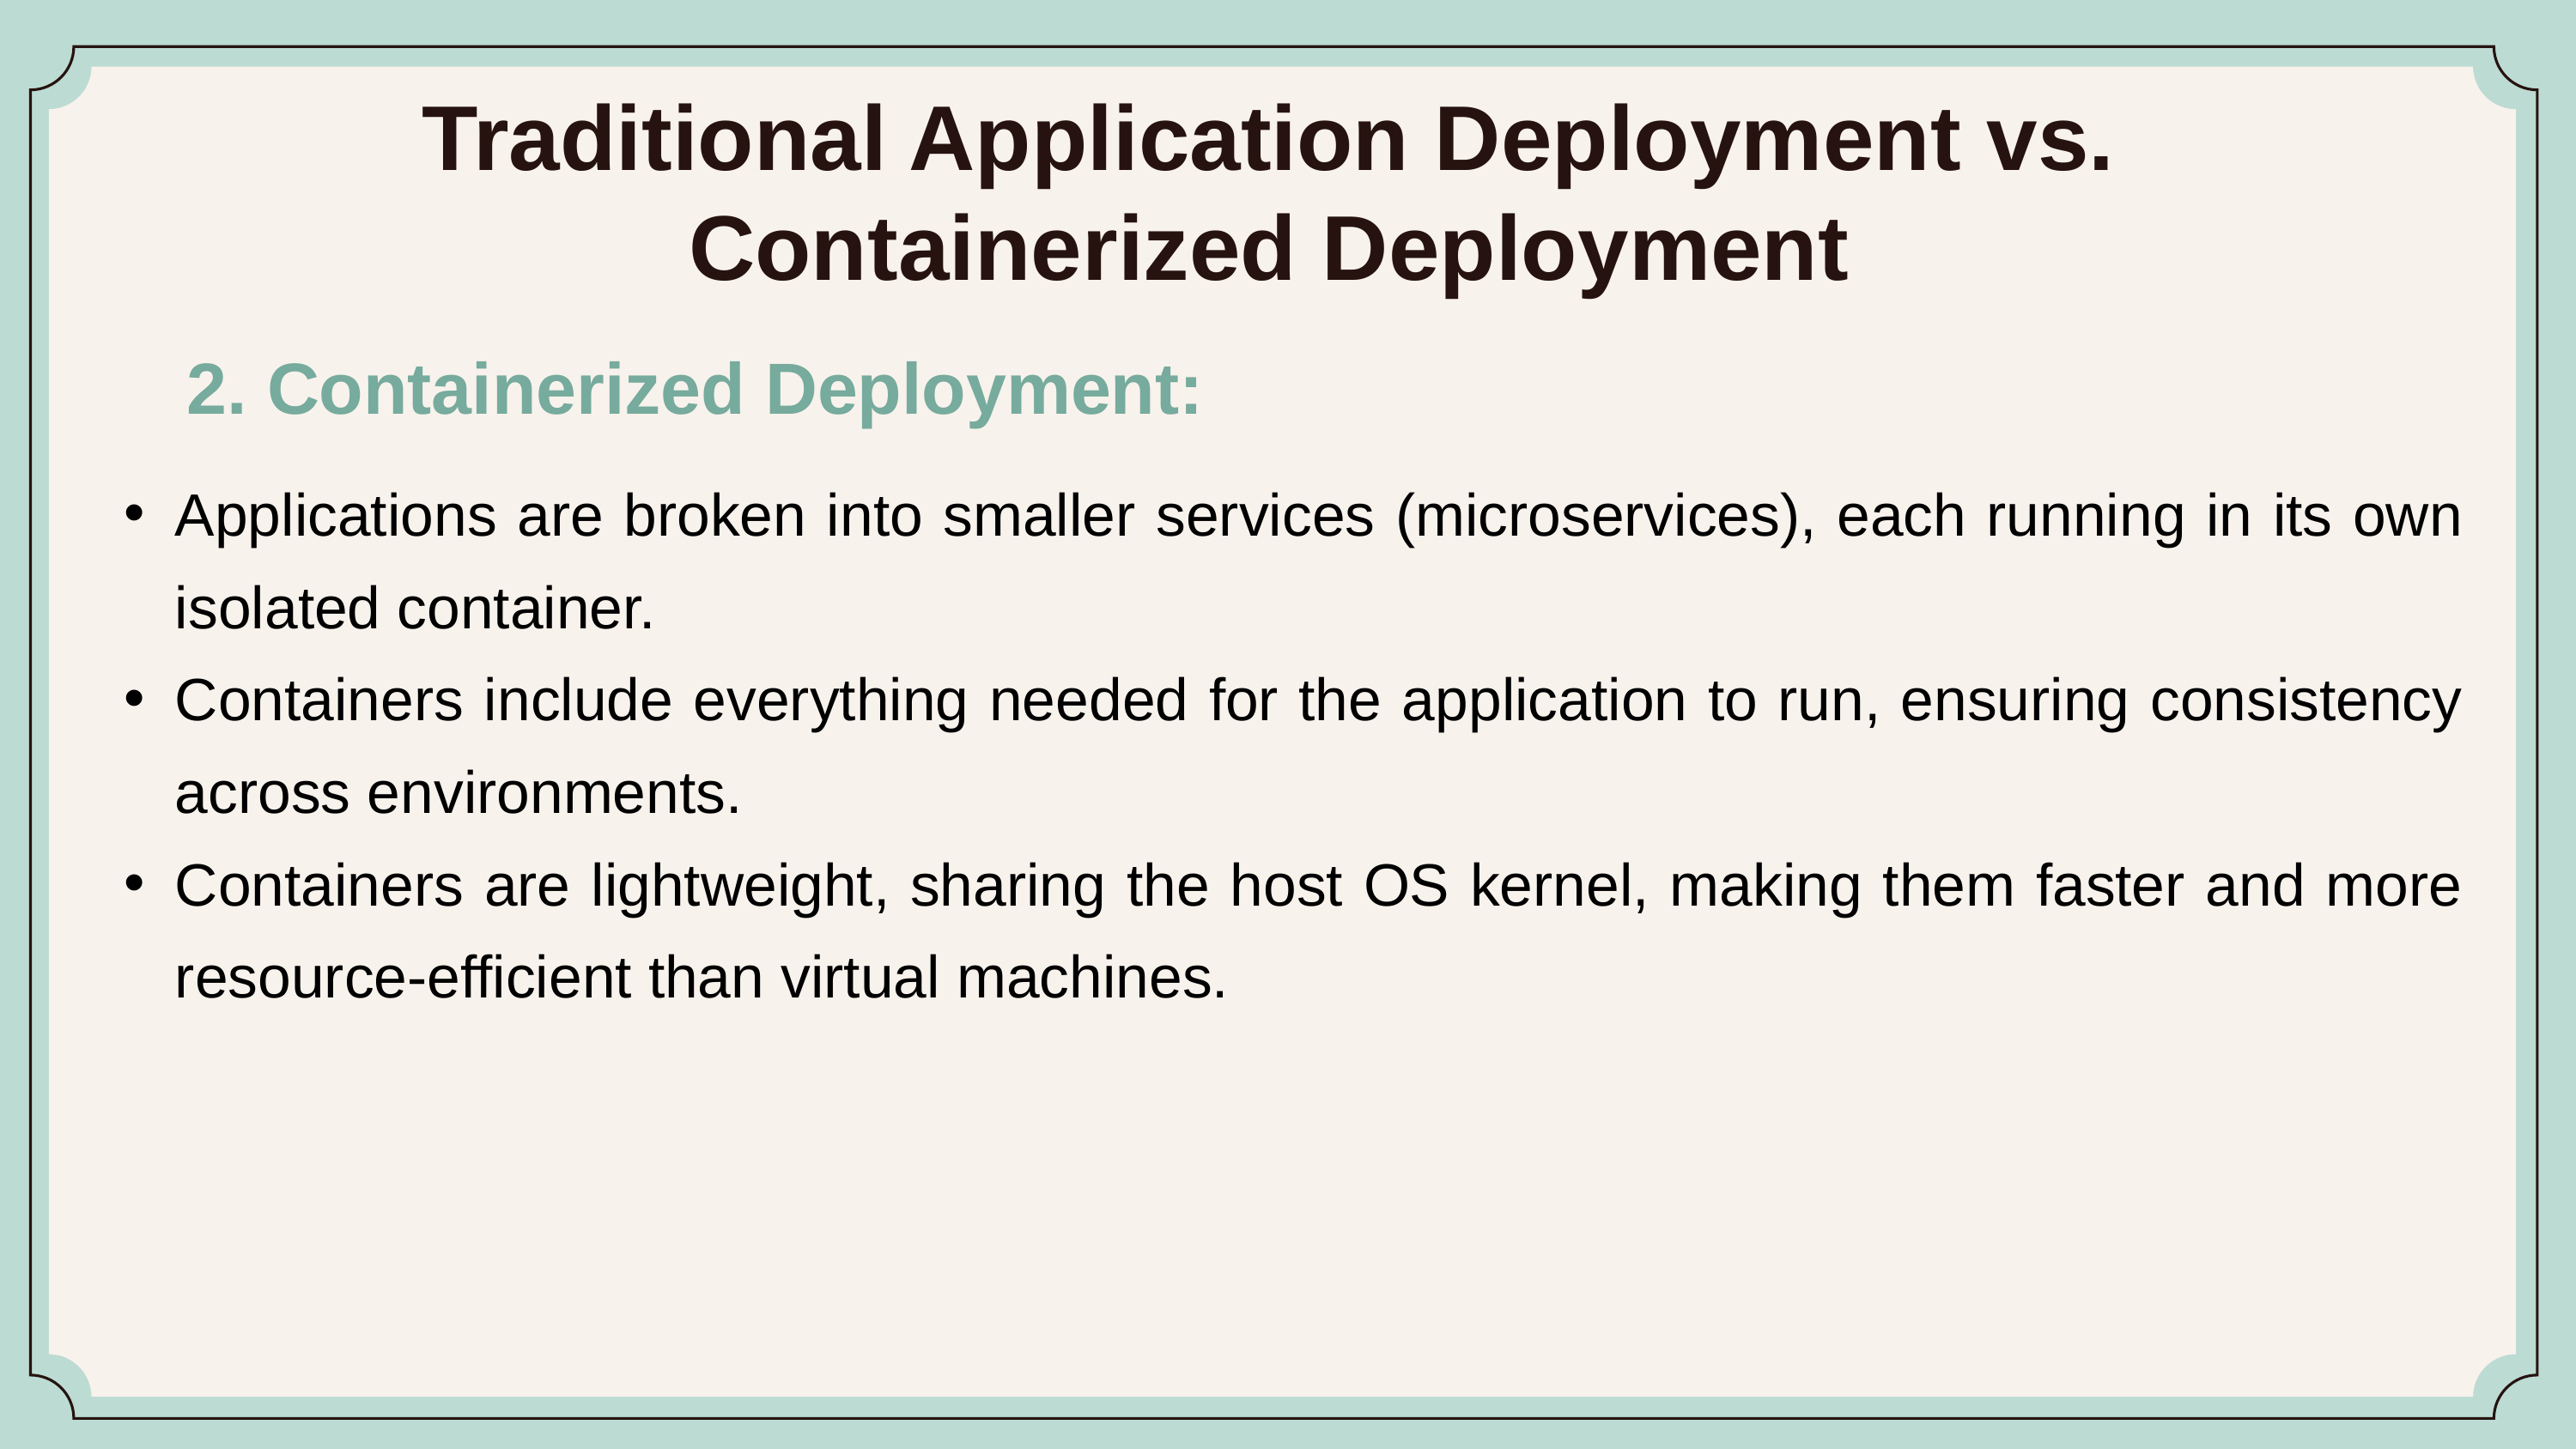

Traditional Application Deployment vs. Containerized Deployment
2. Containerized Deployment:
Applications are broken into smaller services (microservices), each running in its own isolated container.
Containers include everything needed for the application to run, ensuring consistency across environments.
Containers are lightweight, sharing the host OS kernel, making them faster and more resource-efficient than virtual machines.